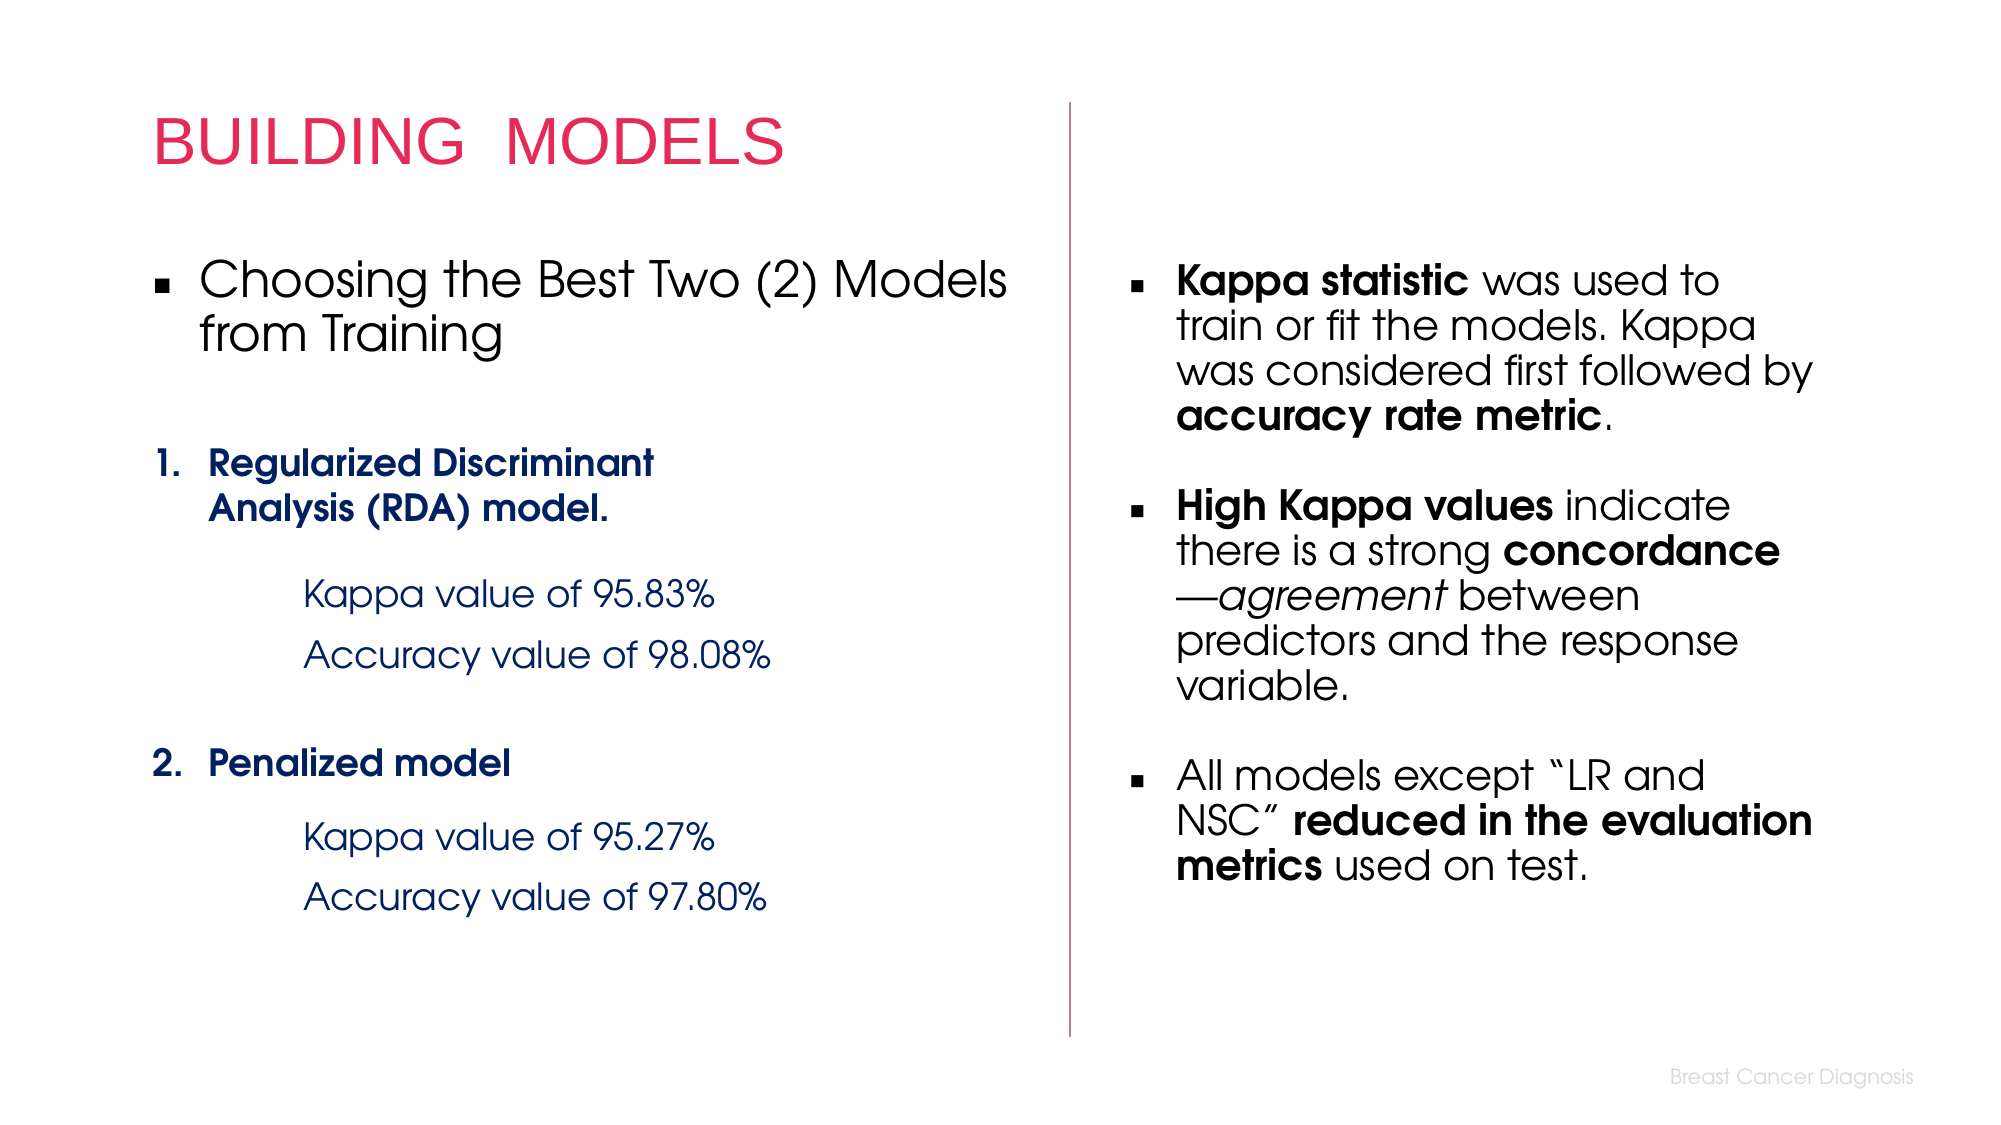

BUILDING  MODELS
Choosing the Best Two (2) Models from Training
Kappa statistic was used to train or fit the models. Kappa was considered first followed by accuracy rate metric.

High Kappa values indicate there is a strong concordance —agreement between predictors and the response variable.

All models except “LR and NSC” reduced in the evaluation metrics used on test.
Regularized Discriminant Analysis (RDA) model.
Kappa value of 95.83%
Accuracy value of 98.08%
Penalized model
Kappa value of 95.27%
Accuracy value of 97.80%
Breast Cancer Diagnosis